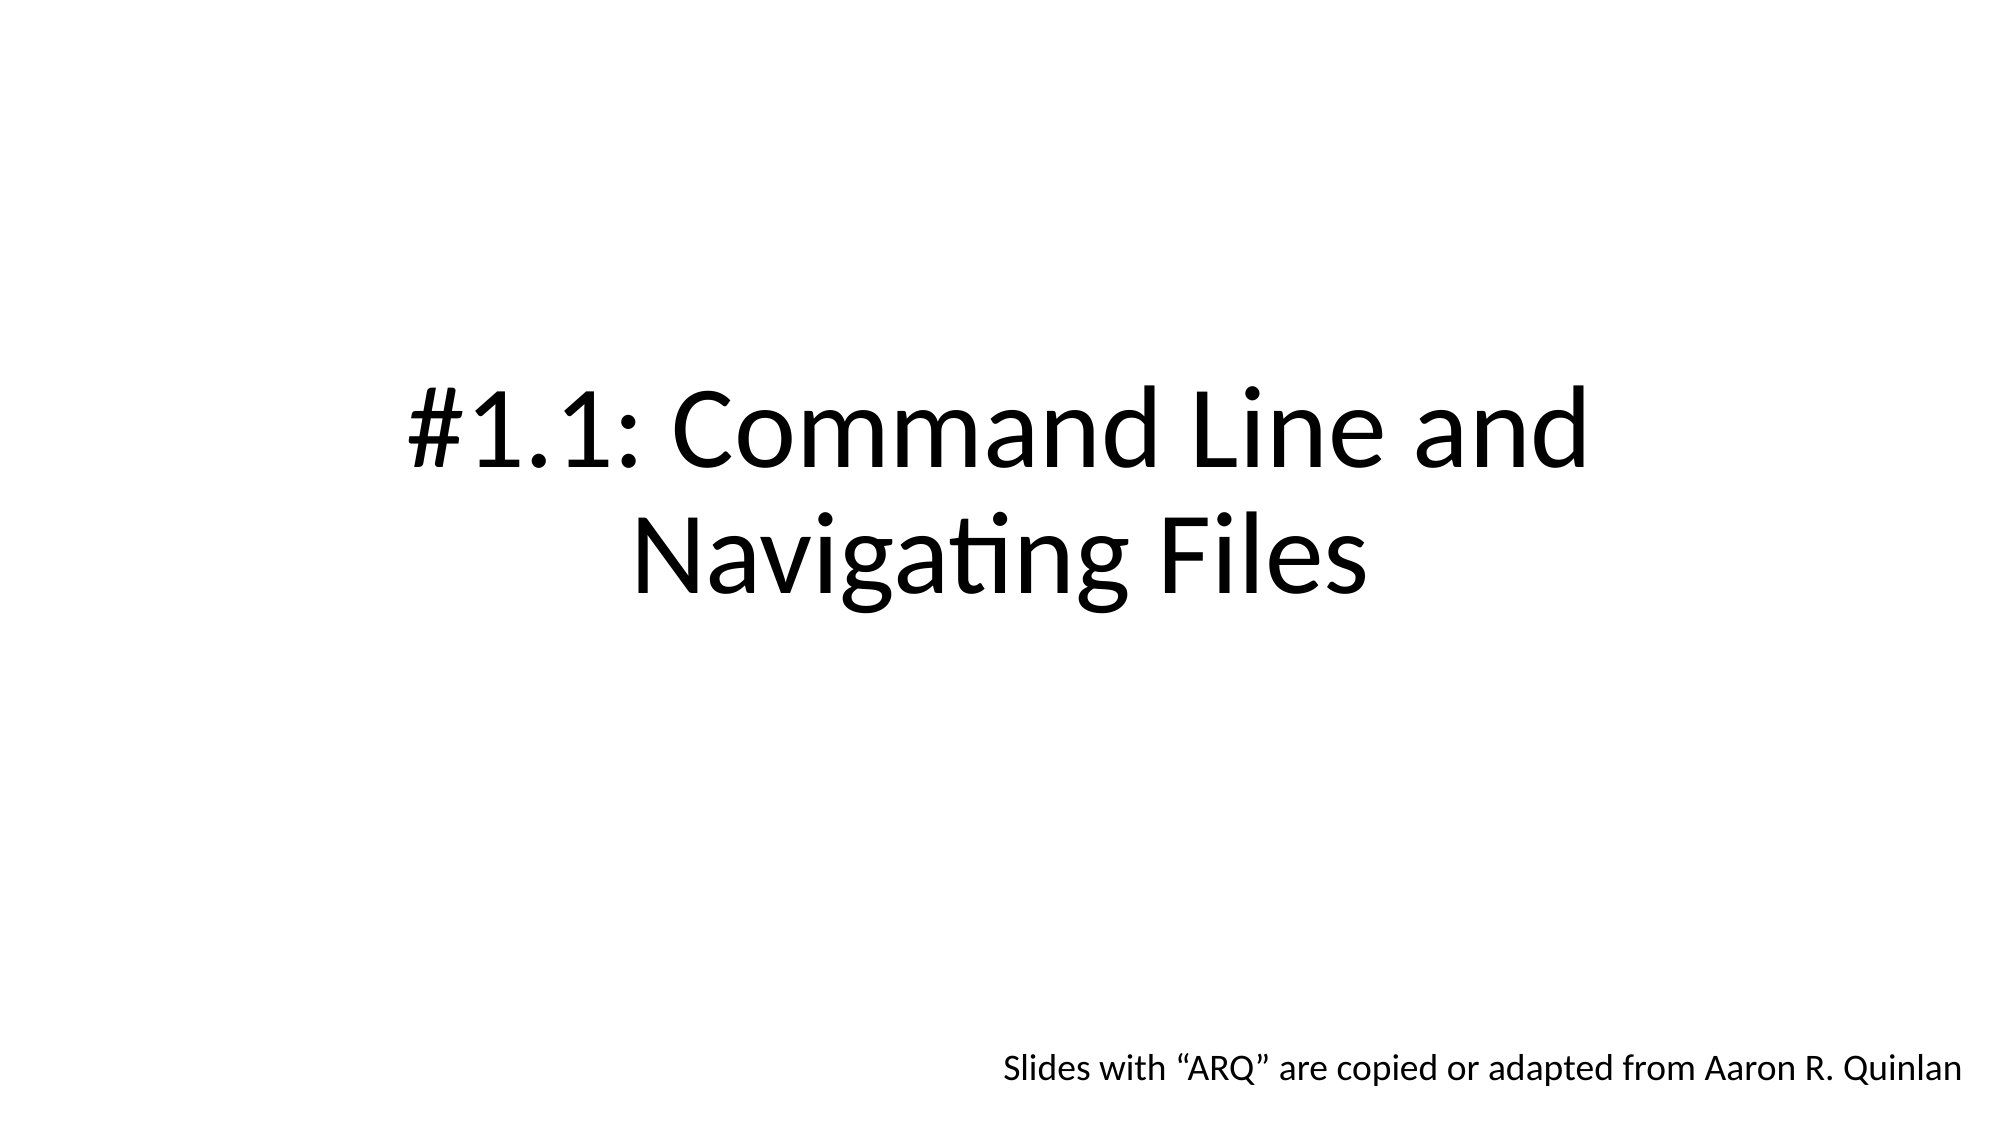

# #1.1: Command Line and Navigating Files
Slides with “ARQ” are copied or adapted from Aaron R. Quinlan